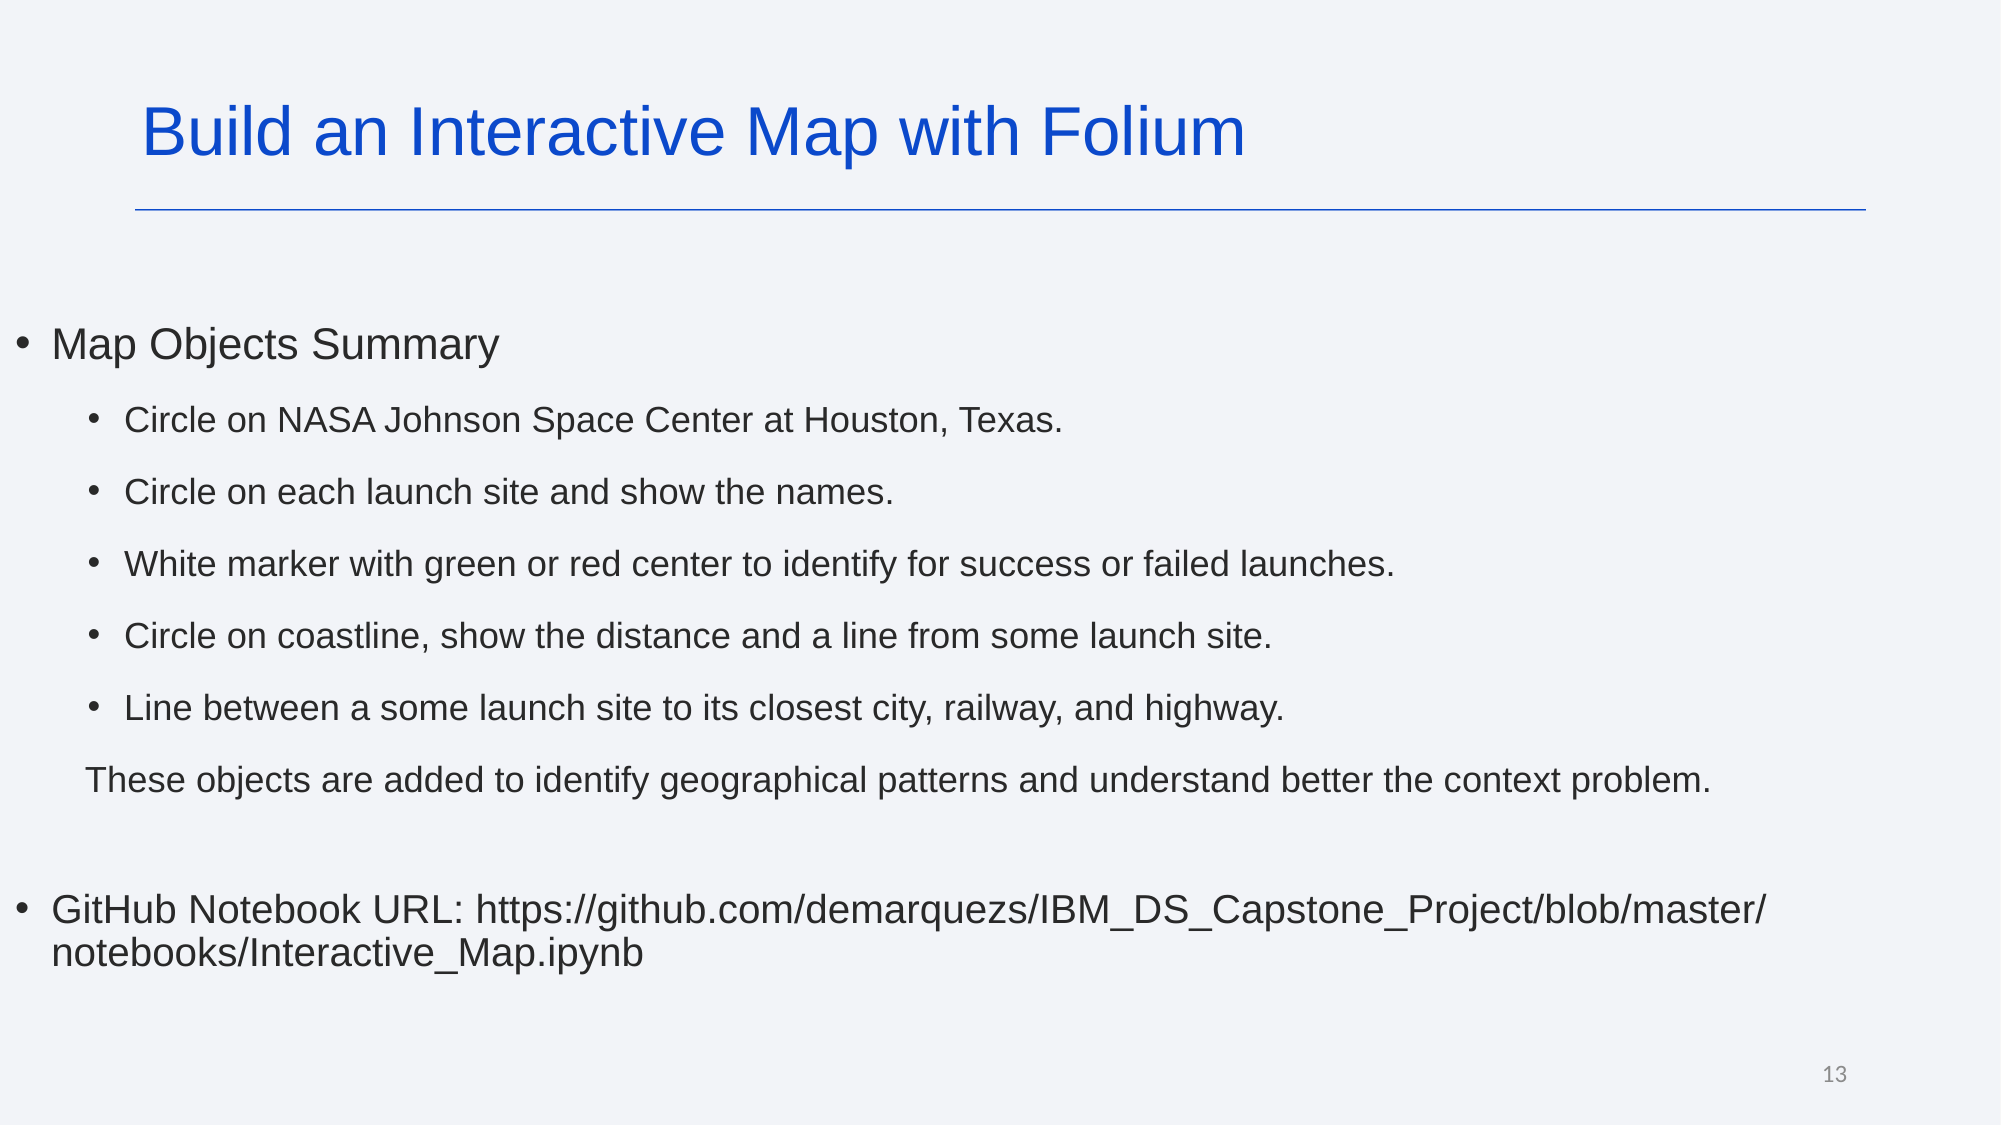

Build an Interactive Map with Folium
Map Objects Summary
Circle on NASA Johnson Space Center at Houston, Texas.
Circle on each launch site and show the names.
White marker with green or red center to identify for success or failed launches.
Circle on coastline, show the distance and a line from some launch site.
Line between a some launch site to its closest city, railway, and highway.
       These objects are added to identify geographical patterns and understand better the context problem.

GitHub Notebook URL: https://github.com/demarquezs/IBM_DS_Capstone_Project/blob/master/notebooks/Interactive_Map.ipynb

13